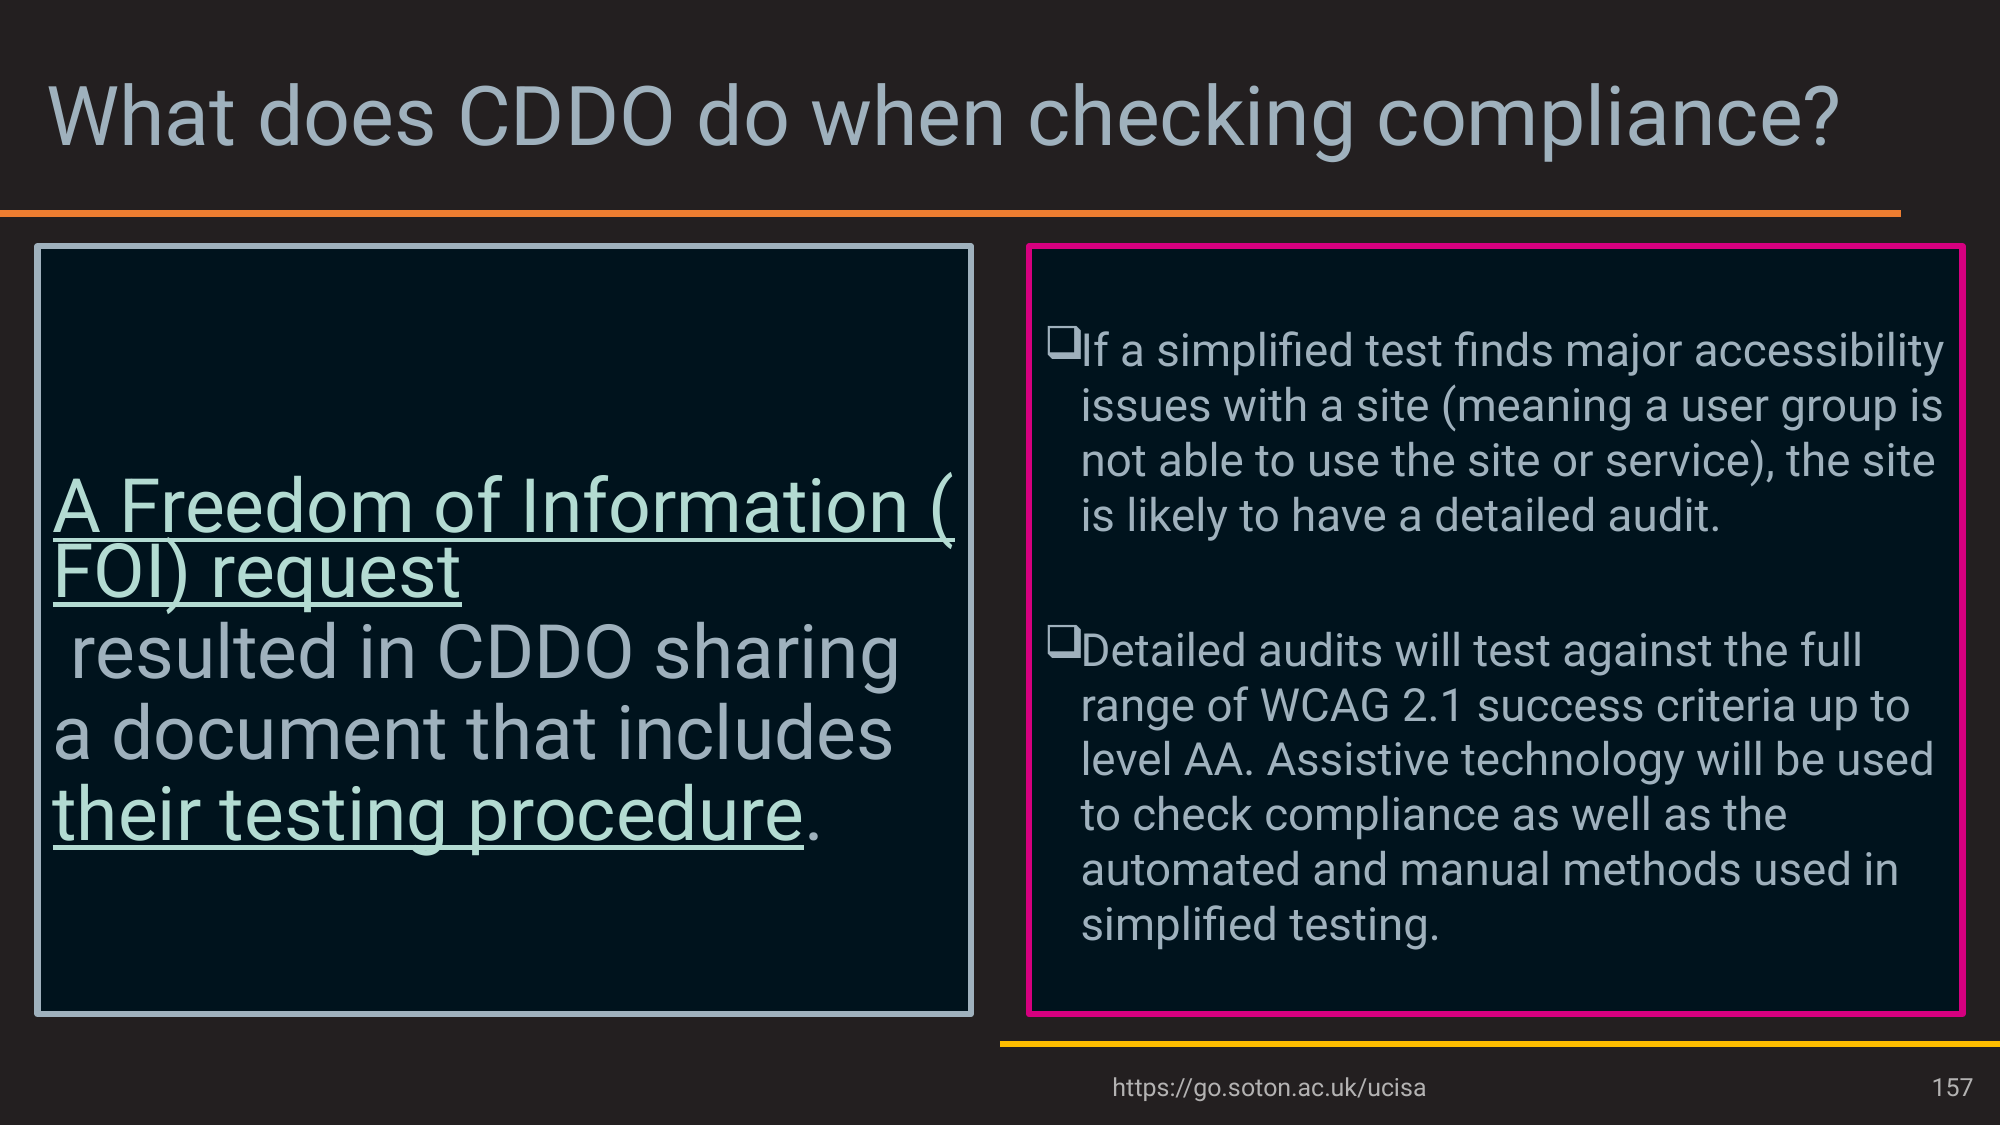

# What does CDDO do when checking compliance? 1
A Freedom of Information (FOI) request resulted in CDDO sharing a document that includes their testing procedure.

If a simplified test finds major accessibility issues with a site (meaning a user group is not able to use the site or service), the site is likely to have a detailed audit.

Detailed audits will test against the full range of WCAG 2.1 success criteria up to level AA. Assistive technology will be used to check compliance as well as the automated and manual methods used in simplified testing.

157
https://go.soton.ac.uk/ucisa